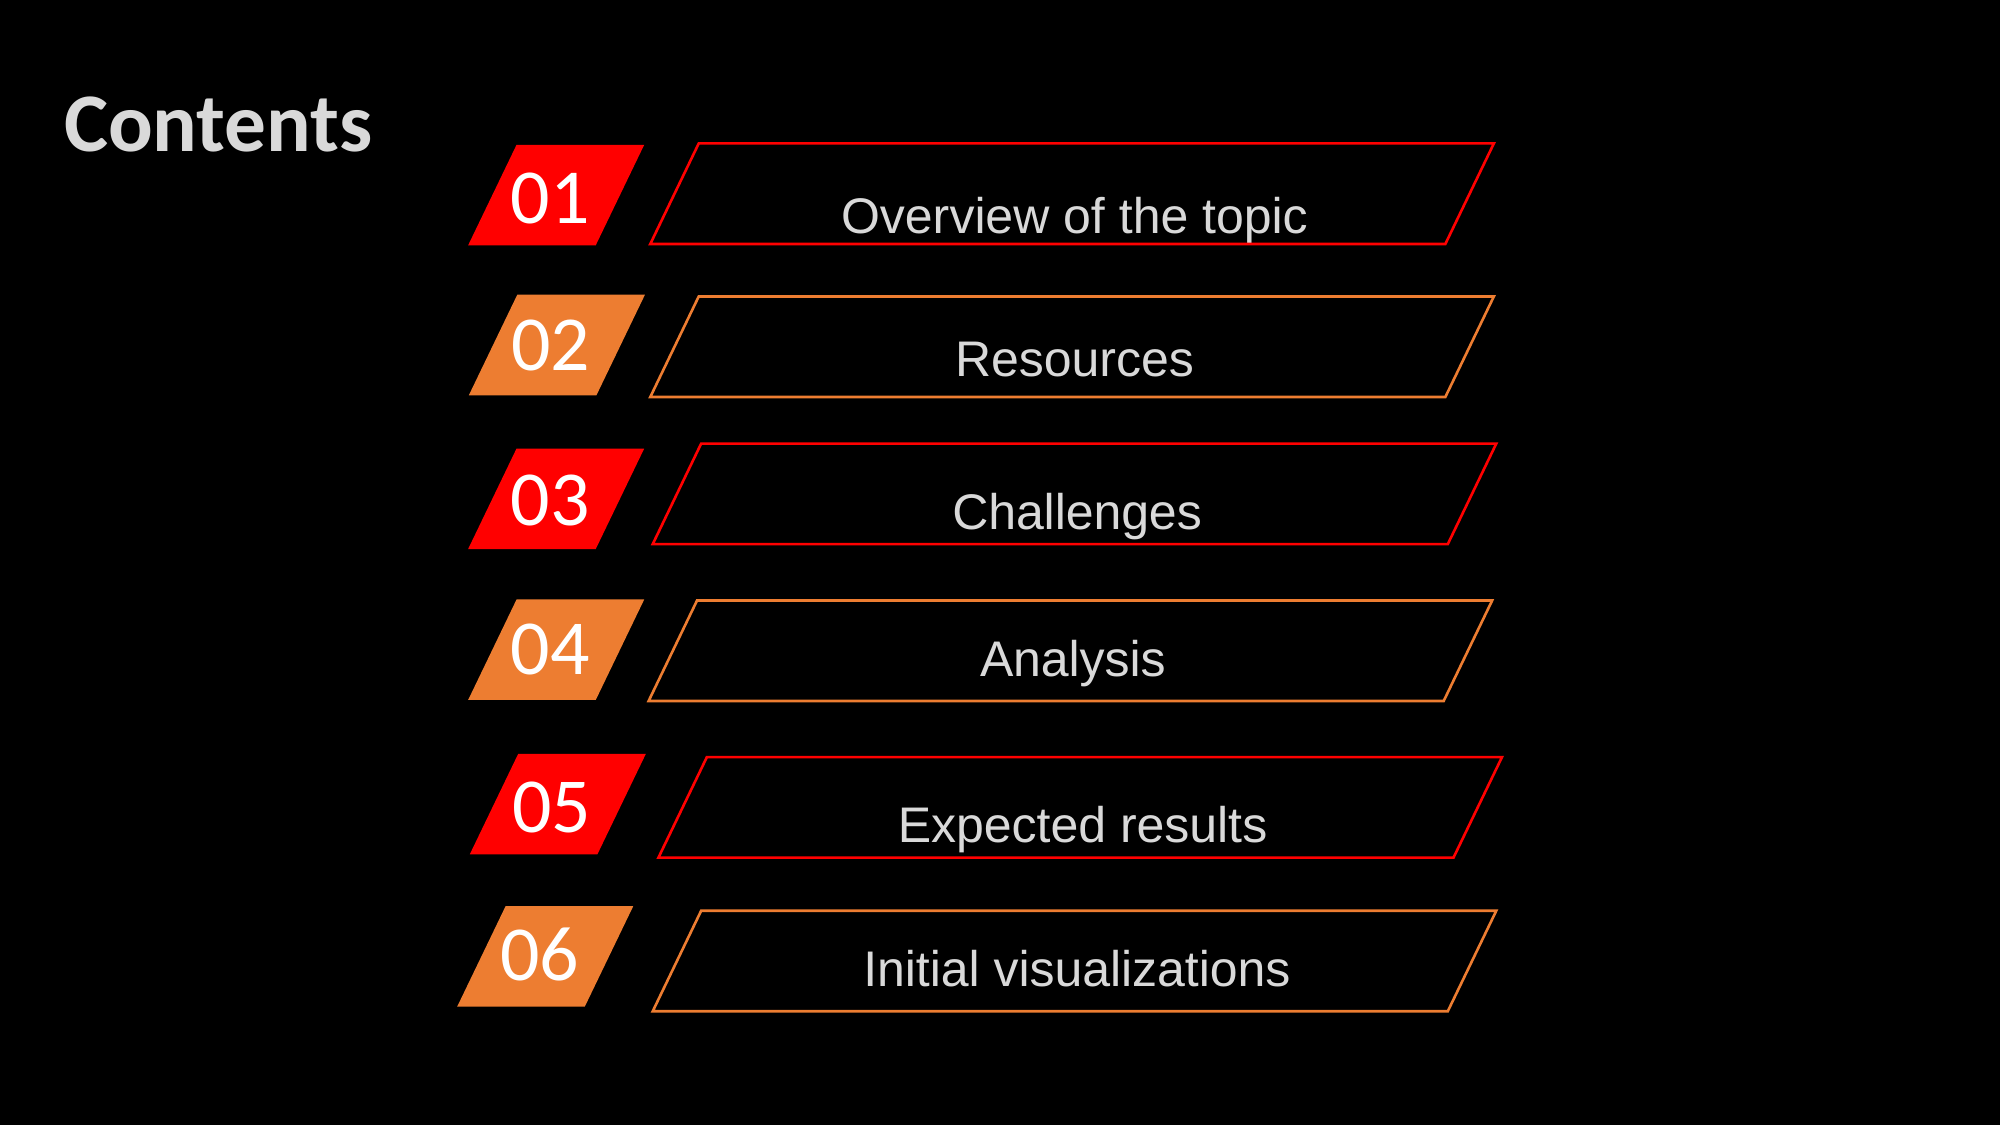

#
Contents
01

Overview of the topic

02

Resources

Challenges

03

Analysis

04

05

Expected results

06

Initial visualizations